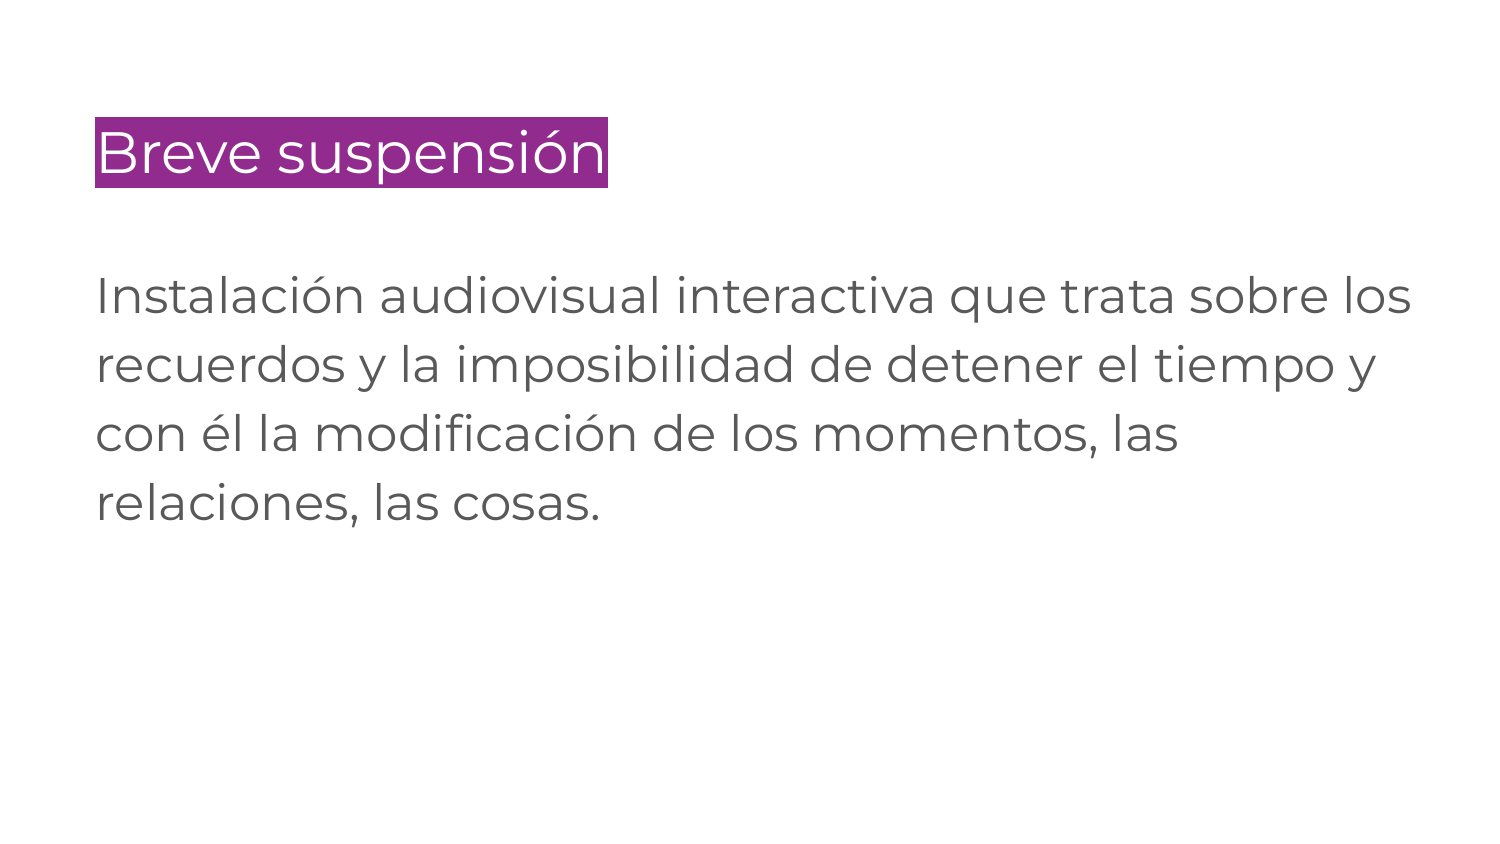

# Breve suspensión

Instalación audiovisual interactiva que trata sobre los recuerdos y la imposibilidad de detener el tiempo y con él la modificación de los momentos, las relaciones, las cosas.